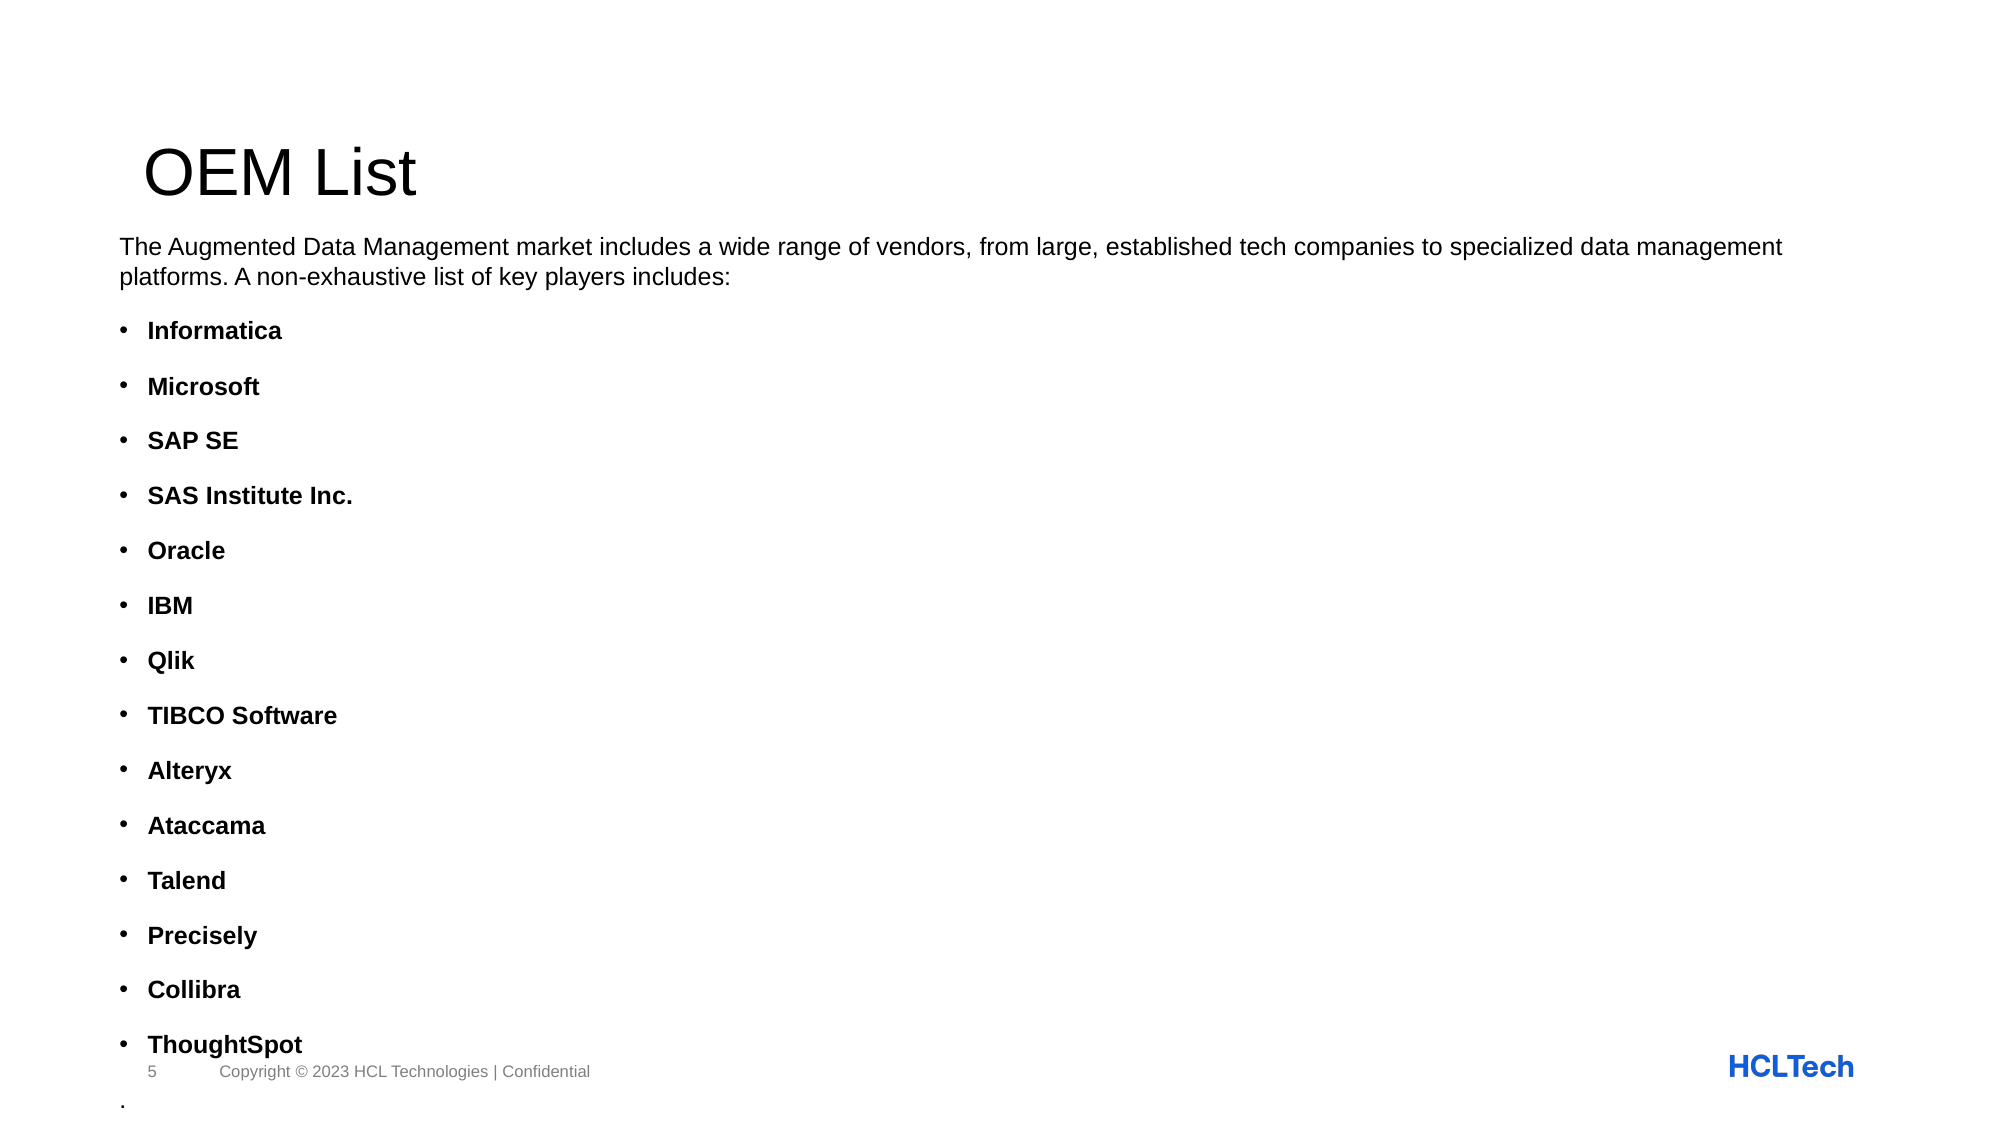

# OEM List
The Augmented Data Management market includes a wide range of vendors, from large, established tech companies to specialized data management platforms. A non-exhaustive list of key players includes:
Informatica
Microsoft
SAP SE
SAS Institute Inc.
Oracle
IBM
Qlik
TIBCO Software
Alteryx
Ataccama
Talend
Precisely
Collibra
ThoughtSpot
.
5
Copyright © 2023 HCL Technologies | Confidential